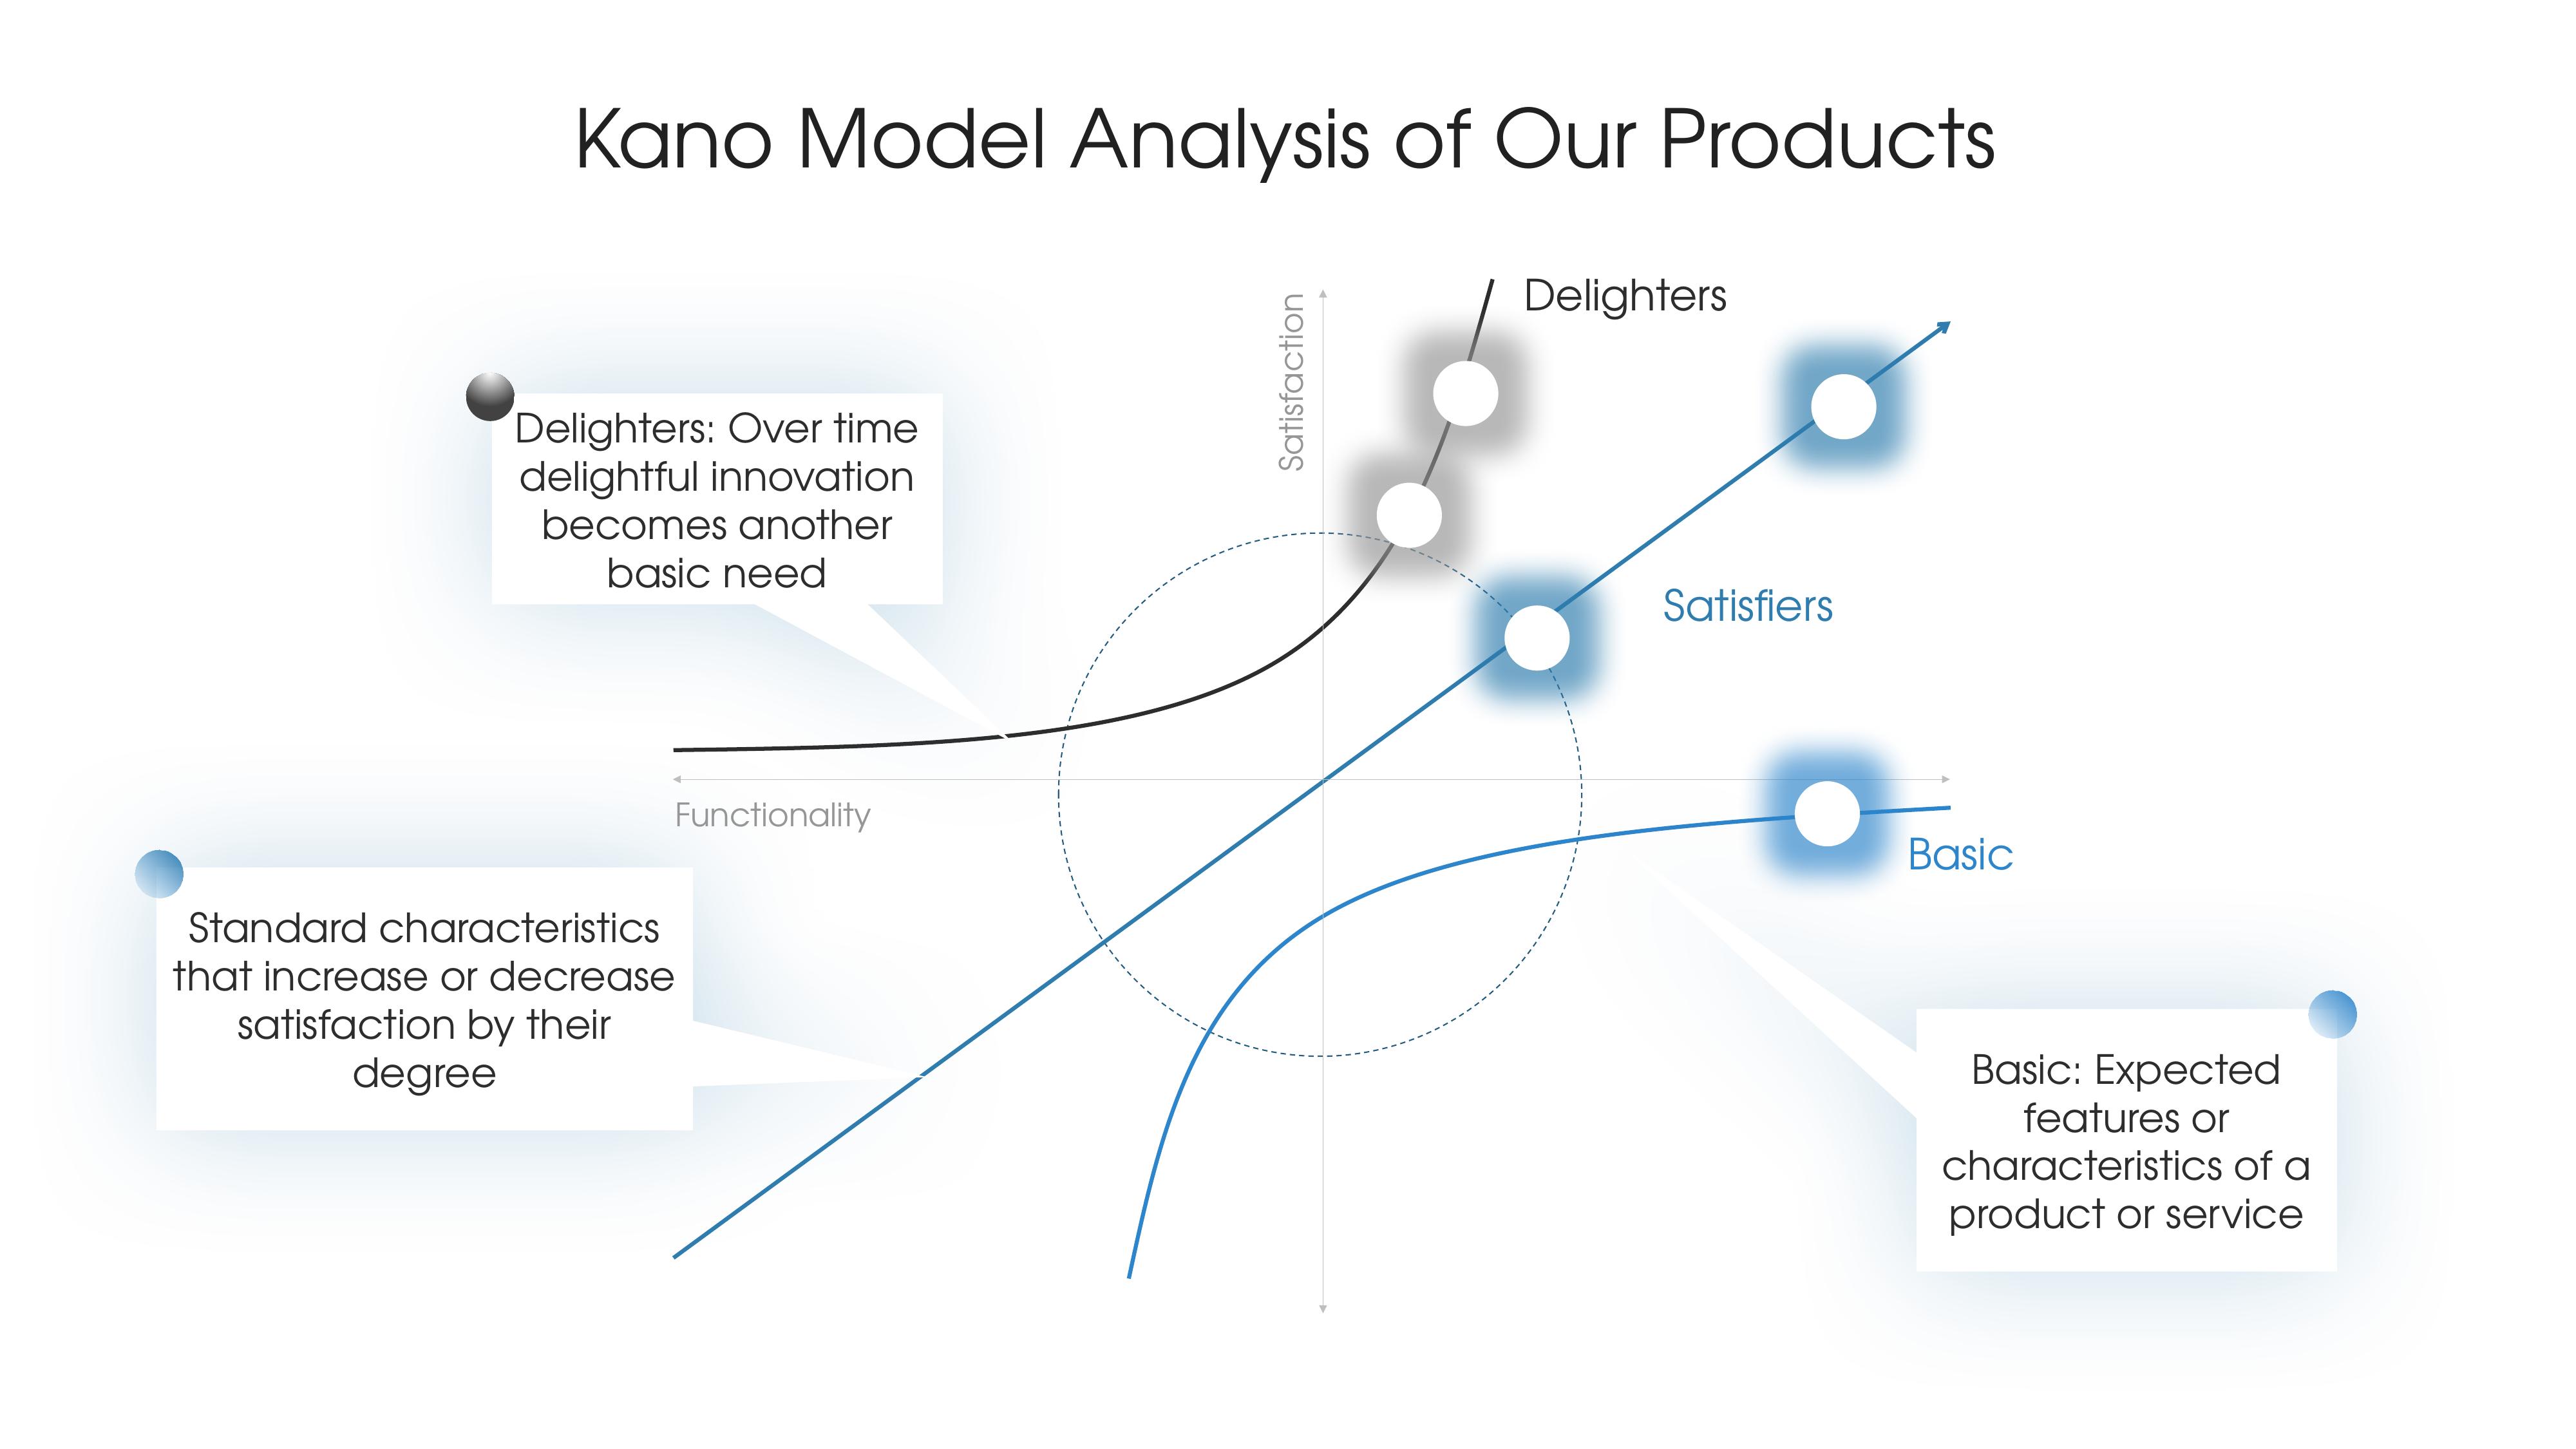

Kano Model Analysis of Our Products
Delighters
Satisfaction
Functionality

Delighters: Over time delightful innovation becomes another basic need

Satisfiers

Basic

Standard characteristics that increase or decrease satisfaction by their degree
This is a sample text.
Insert your desired text here.
Basic

Basic: Expected features or characteristics of a product or service